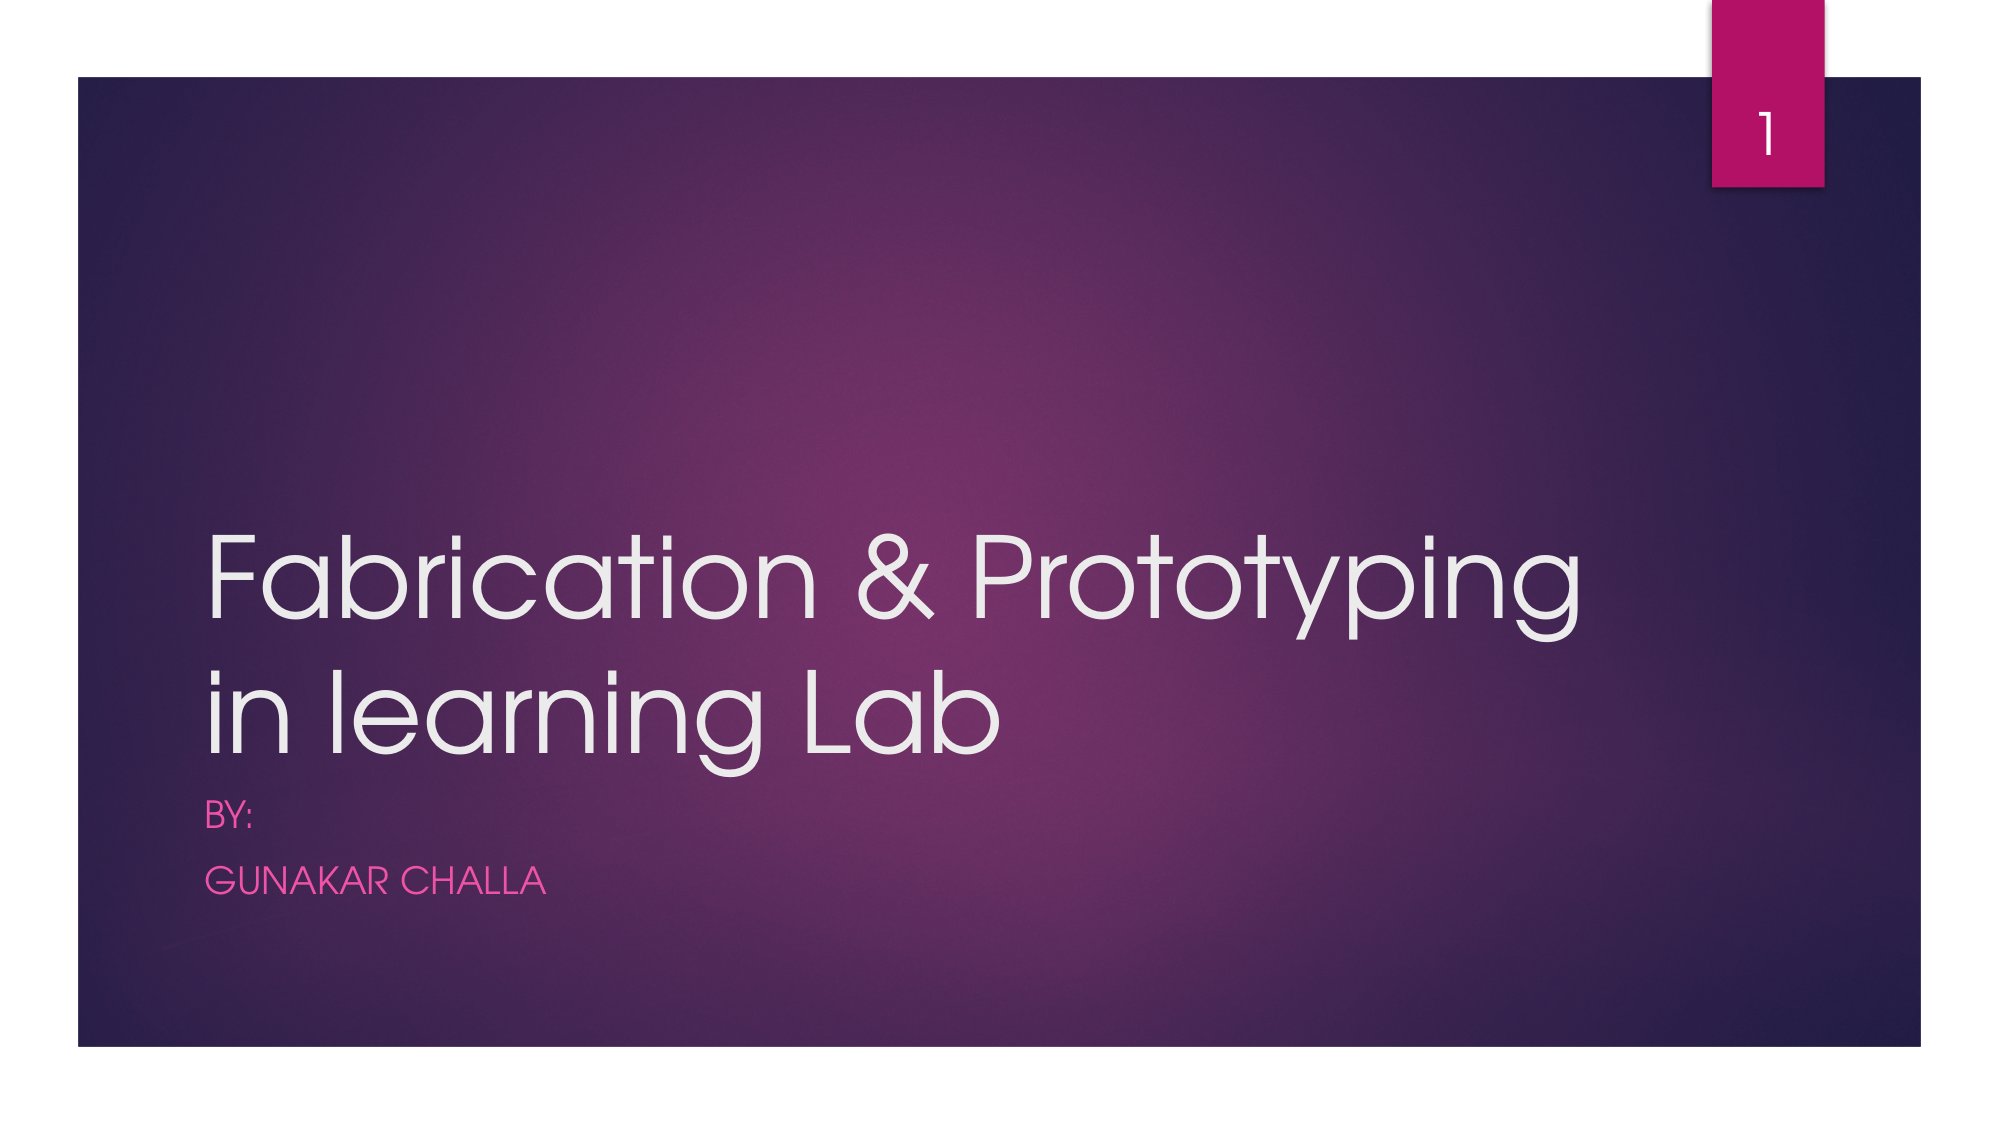

1
# Fabrication & Prototyping in learning Lab
By:
Gunakar Challa